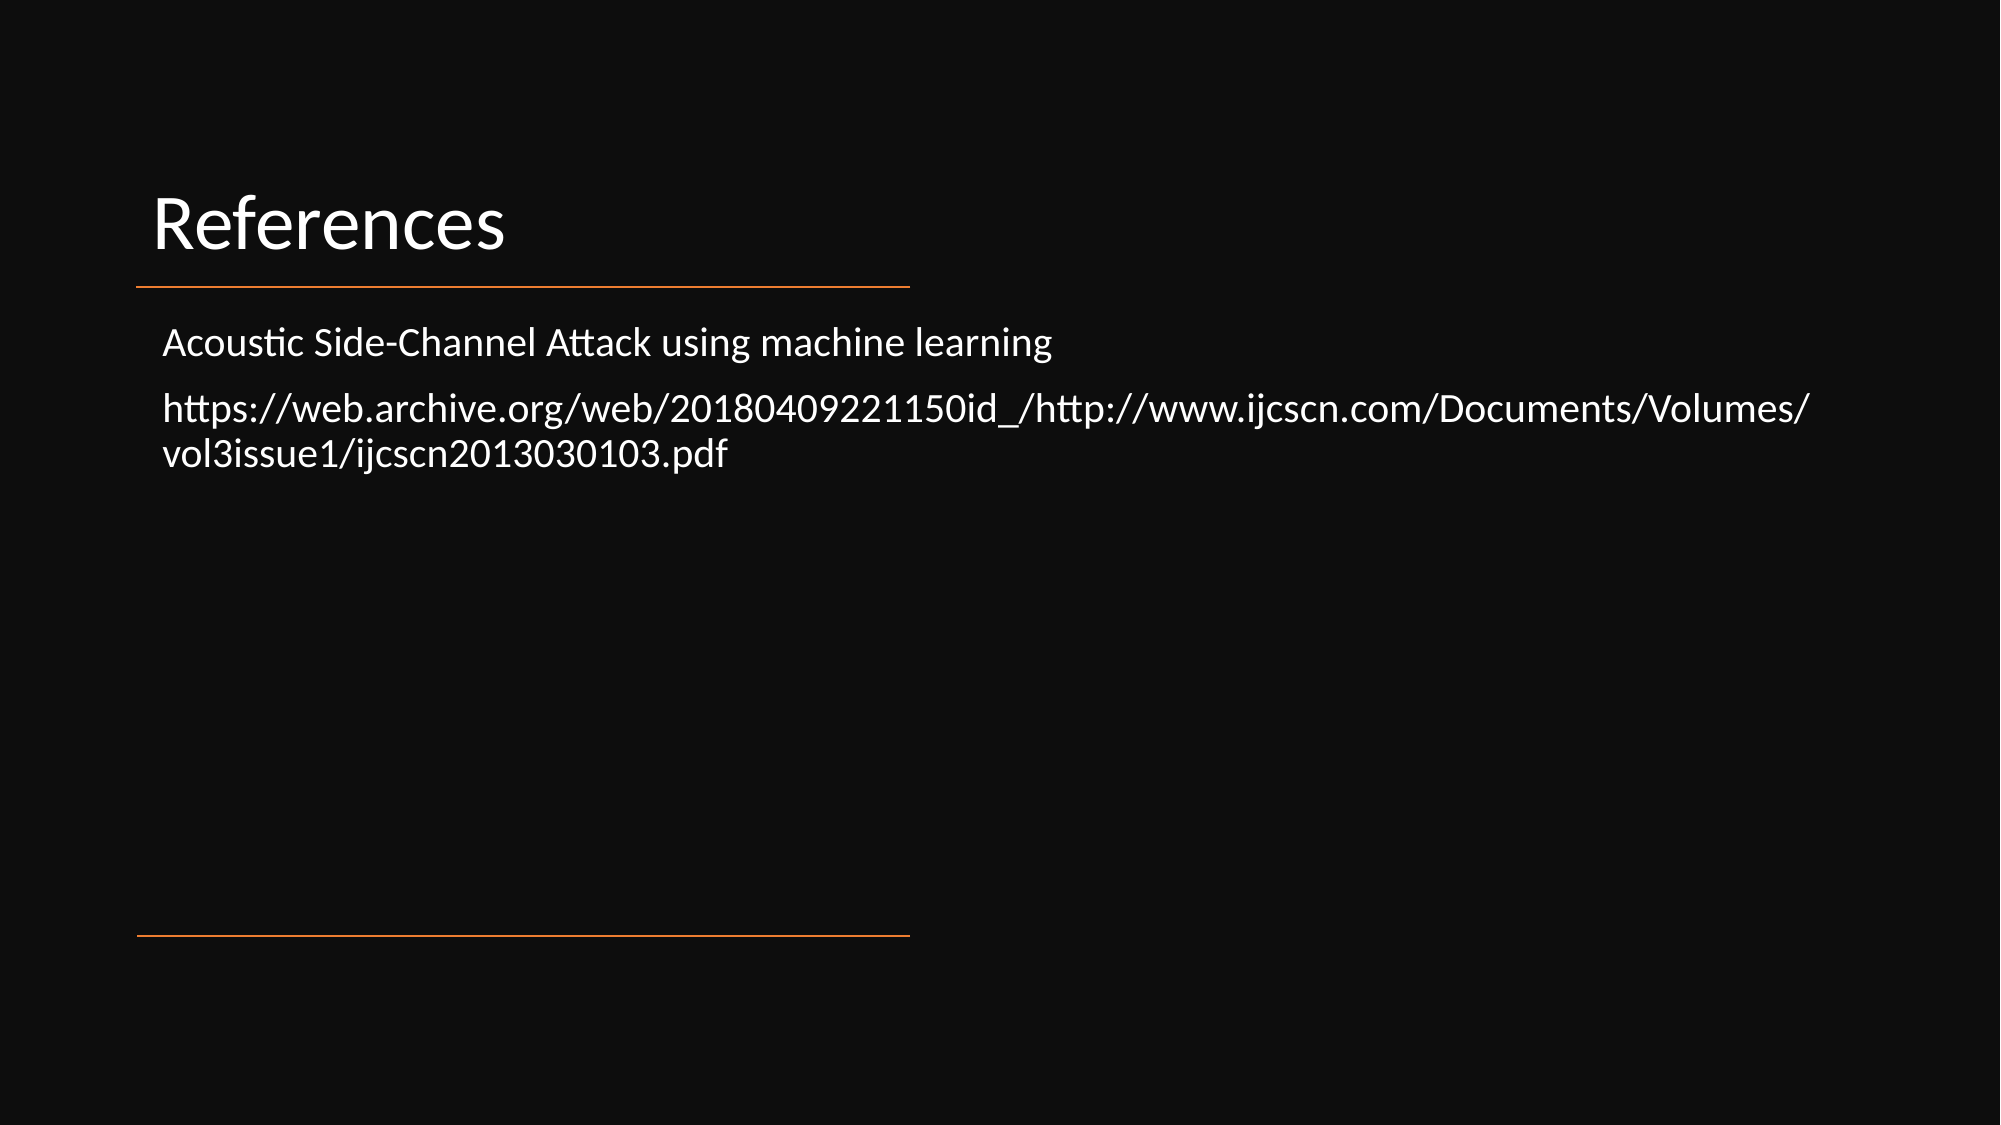

# References
Acoustic Side-Channel Attack using machine learning
https://web.archive.org/web/20180409221150id_/http://www.ijcscn.com/Documents/Volumes/vol3issue1/ijcscn2013030103.pdf